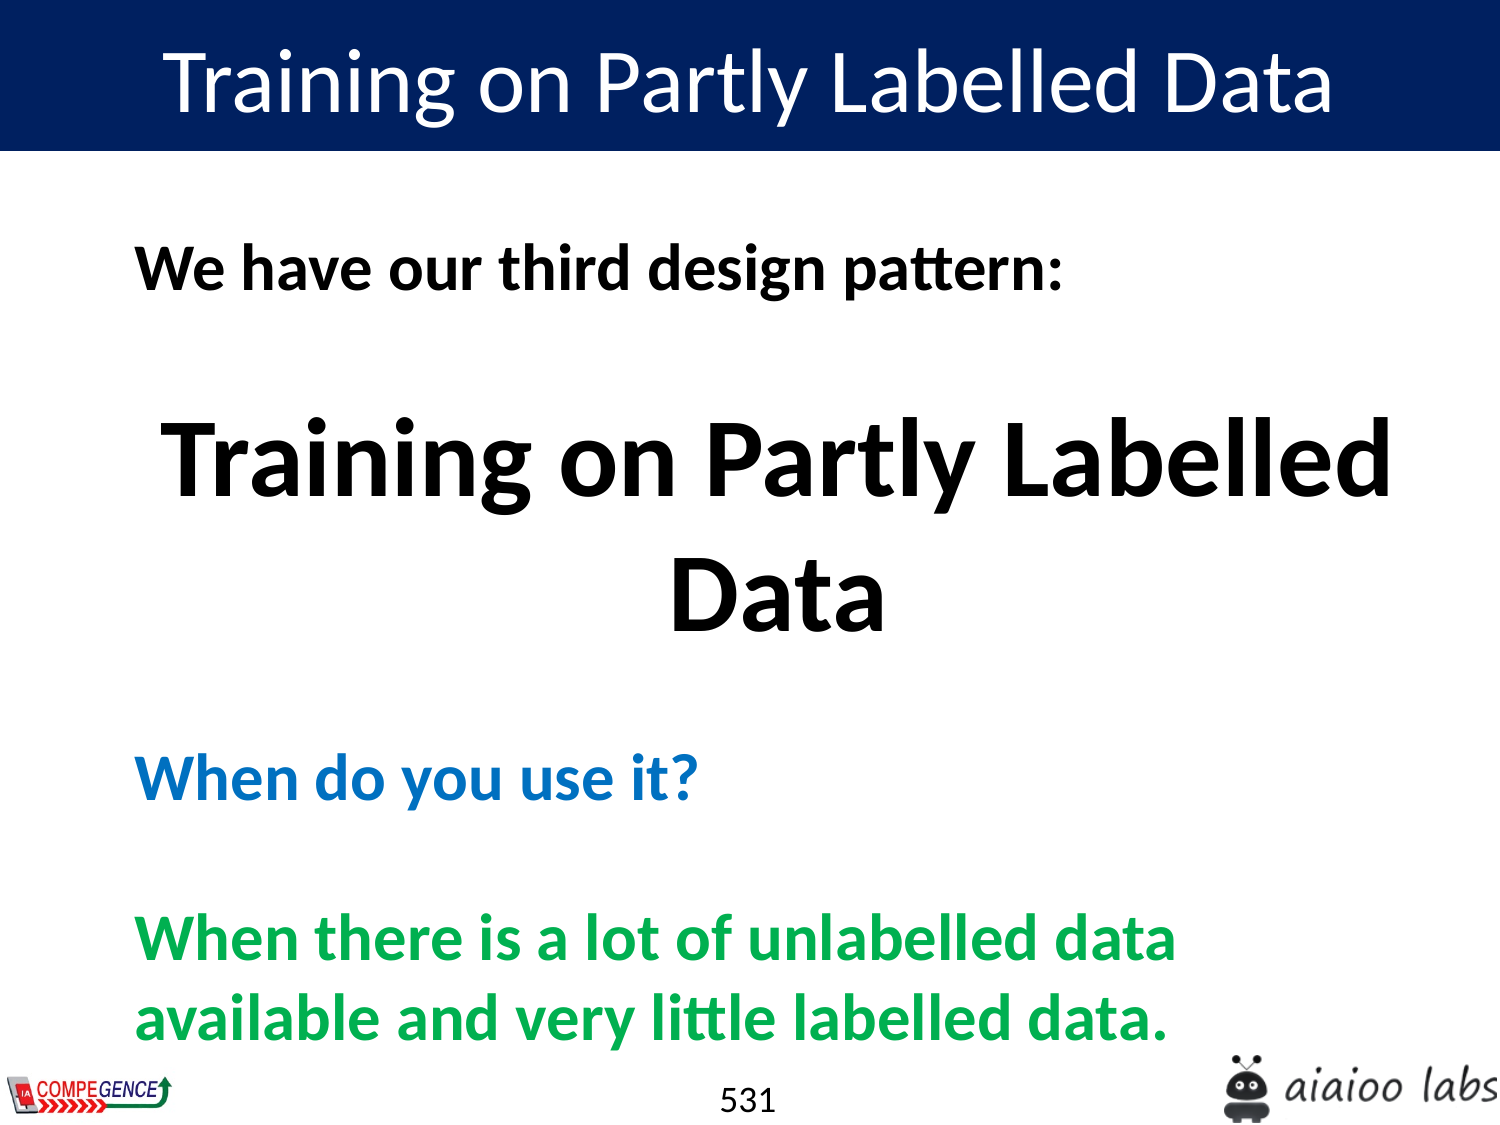

Training on Partly Labelled Data
We have our third design pattern:

Training on Partly Labelled Data

When do you use it?

When there is a lot of unlabelled data available and very little labelled data.